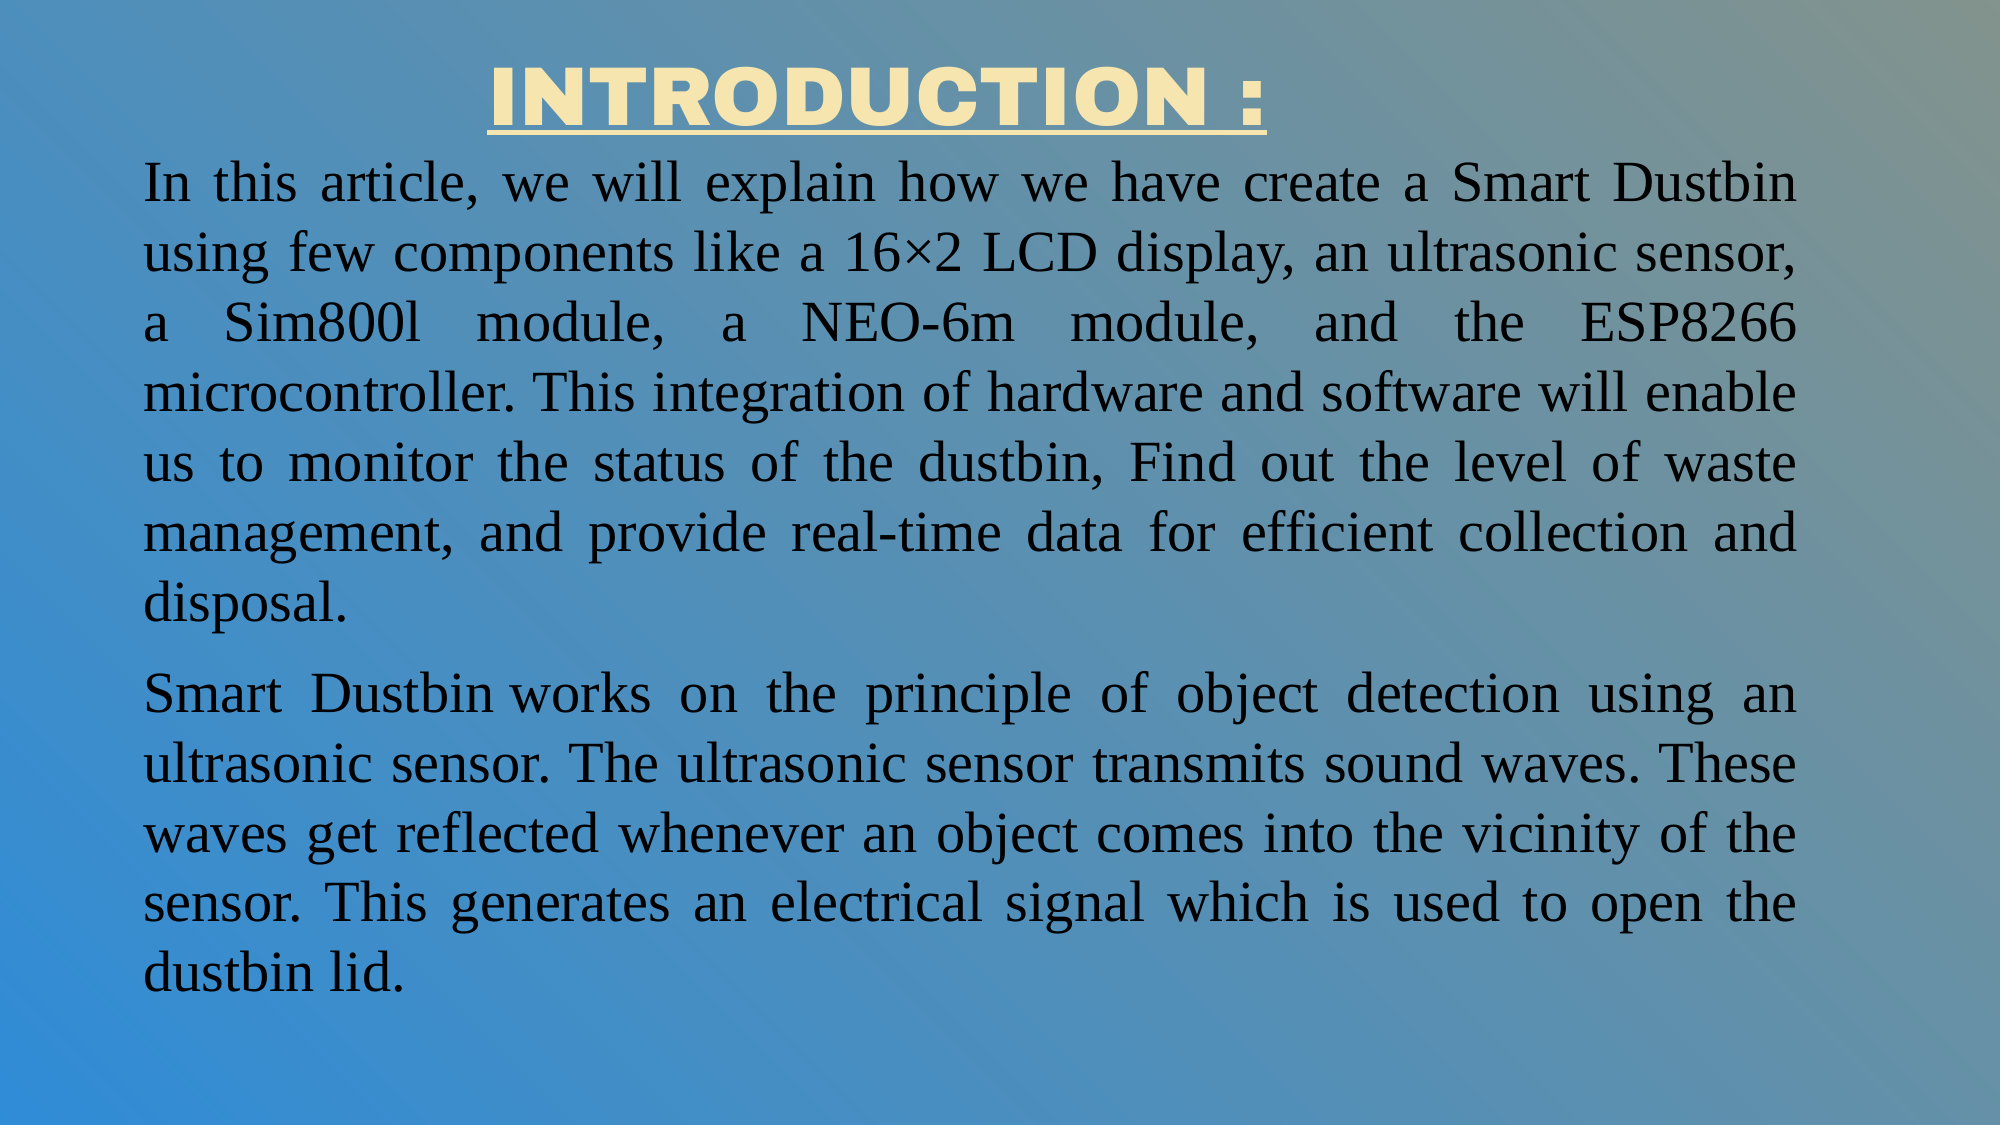

# INTRODUCTION :

In this article, we will explain how we have create a Smart Dustbin using few components like a 16×2 LCD display, an ultrasonic sensor, a Sim800l module, a NEO-6m module, and the ESP8266 microcontroller. This integration of hardware and software will enable us to monitor the status of the dustbin, Find out the level of waste management, and provide real-time data for efficient collection and disposal.
Smart Dustbin works on the principle of object detection using an ultrasonic sensor. The ultrasonic sensor transmits sound waves. These waves get reflected whenever an object comes into the vicinity of the sensor. This generates an electrical signal which is used to open the dustbin lid.